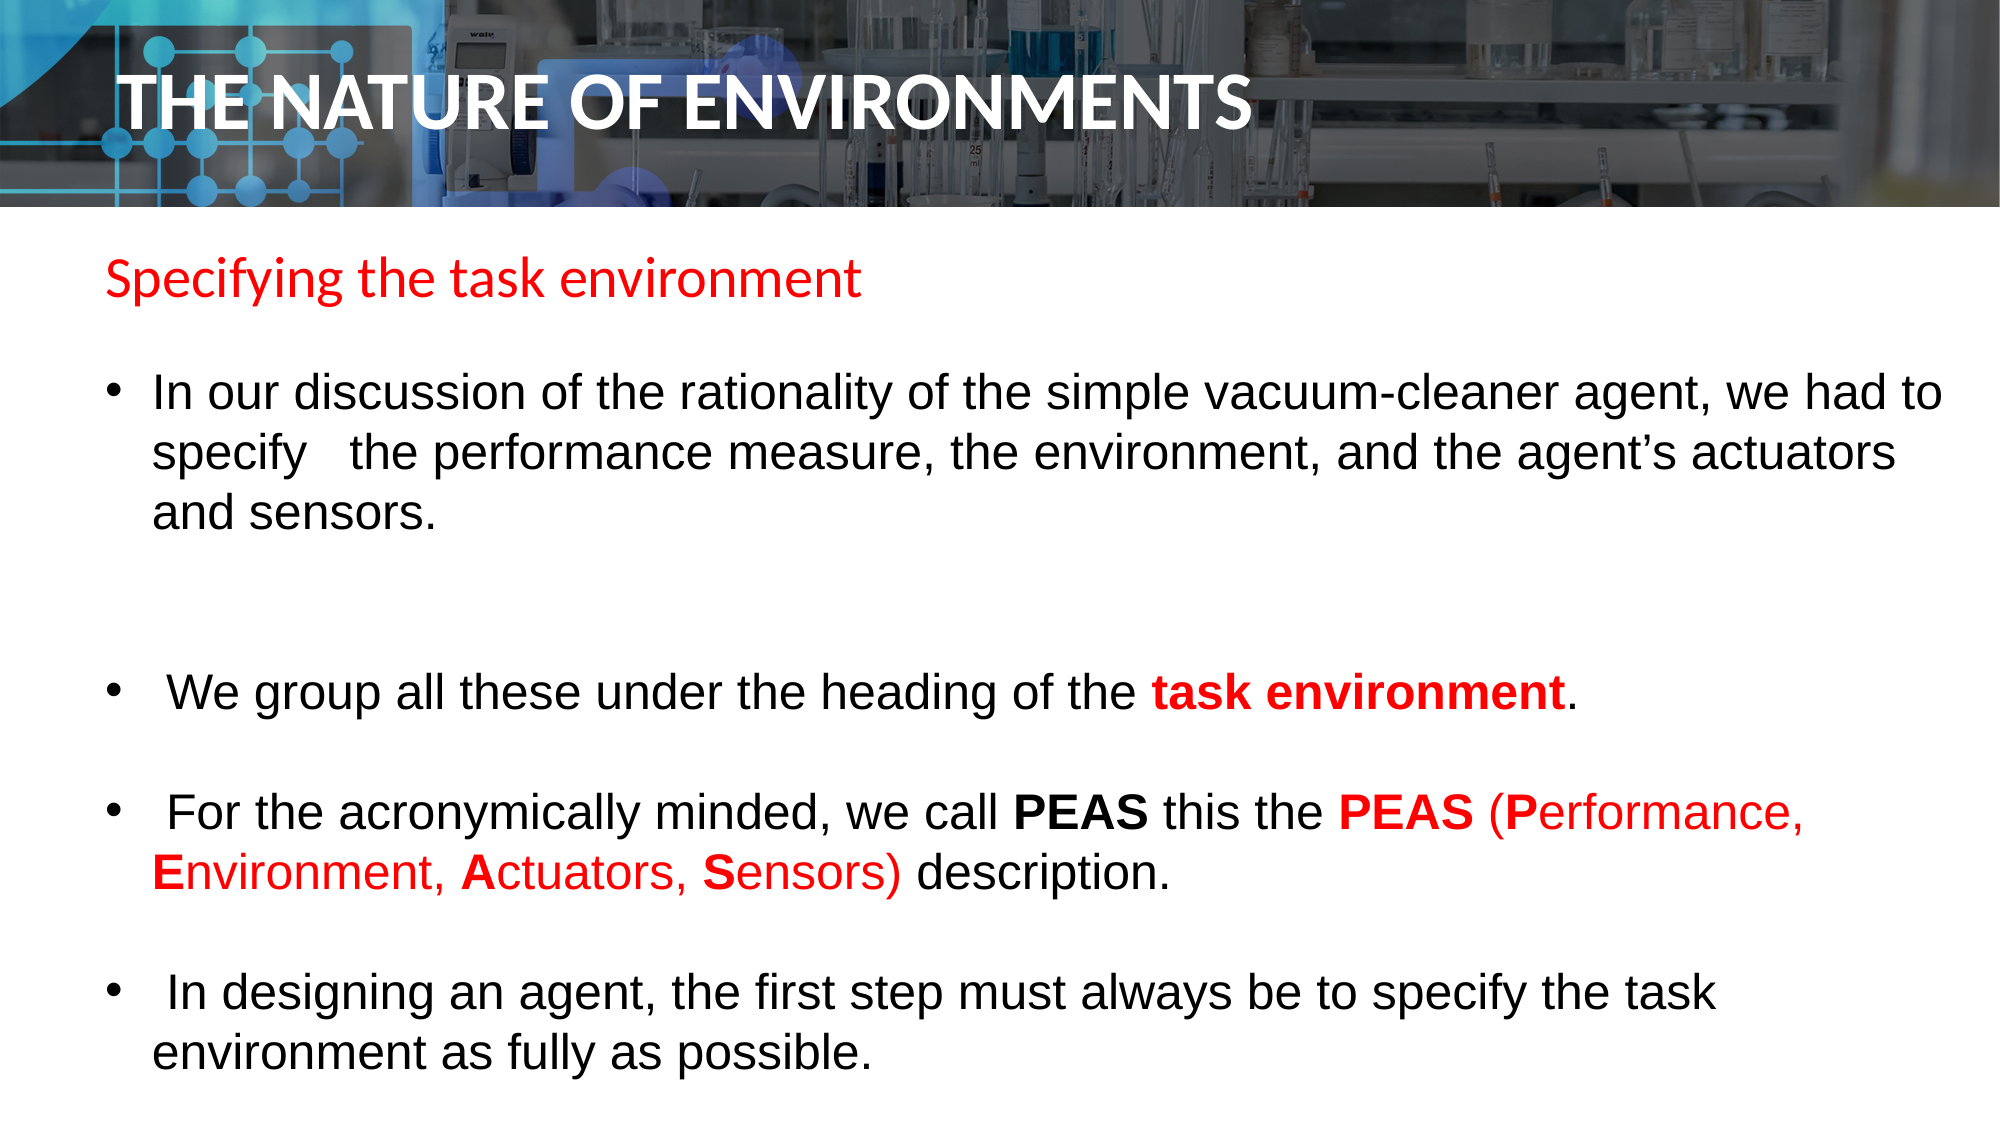

# THE NATURE OF ENVIRONMENTS
Specifying the task environment

In our discussion of the rationality of the simple vacuum-cleaner agent, we had to specify   the performance measure, the environment, and the agent’s actuators and sensors.

 We group all these under the heading of the task environment.

 For the acronymically minded, we call PEAS this the PEAS (Performance, Environment, Actuators, Sensors) description.

 In designing an agent, the first step must always be to specify the task environment as fully as possible.